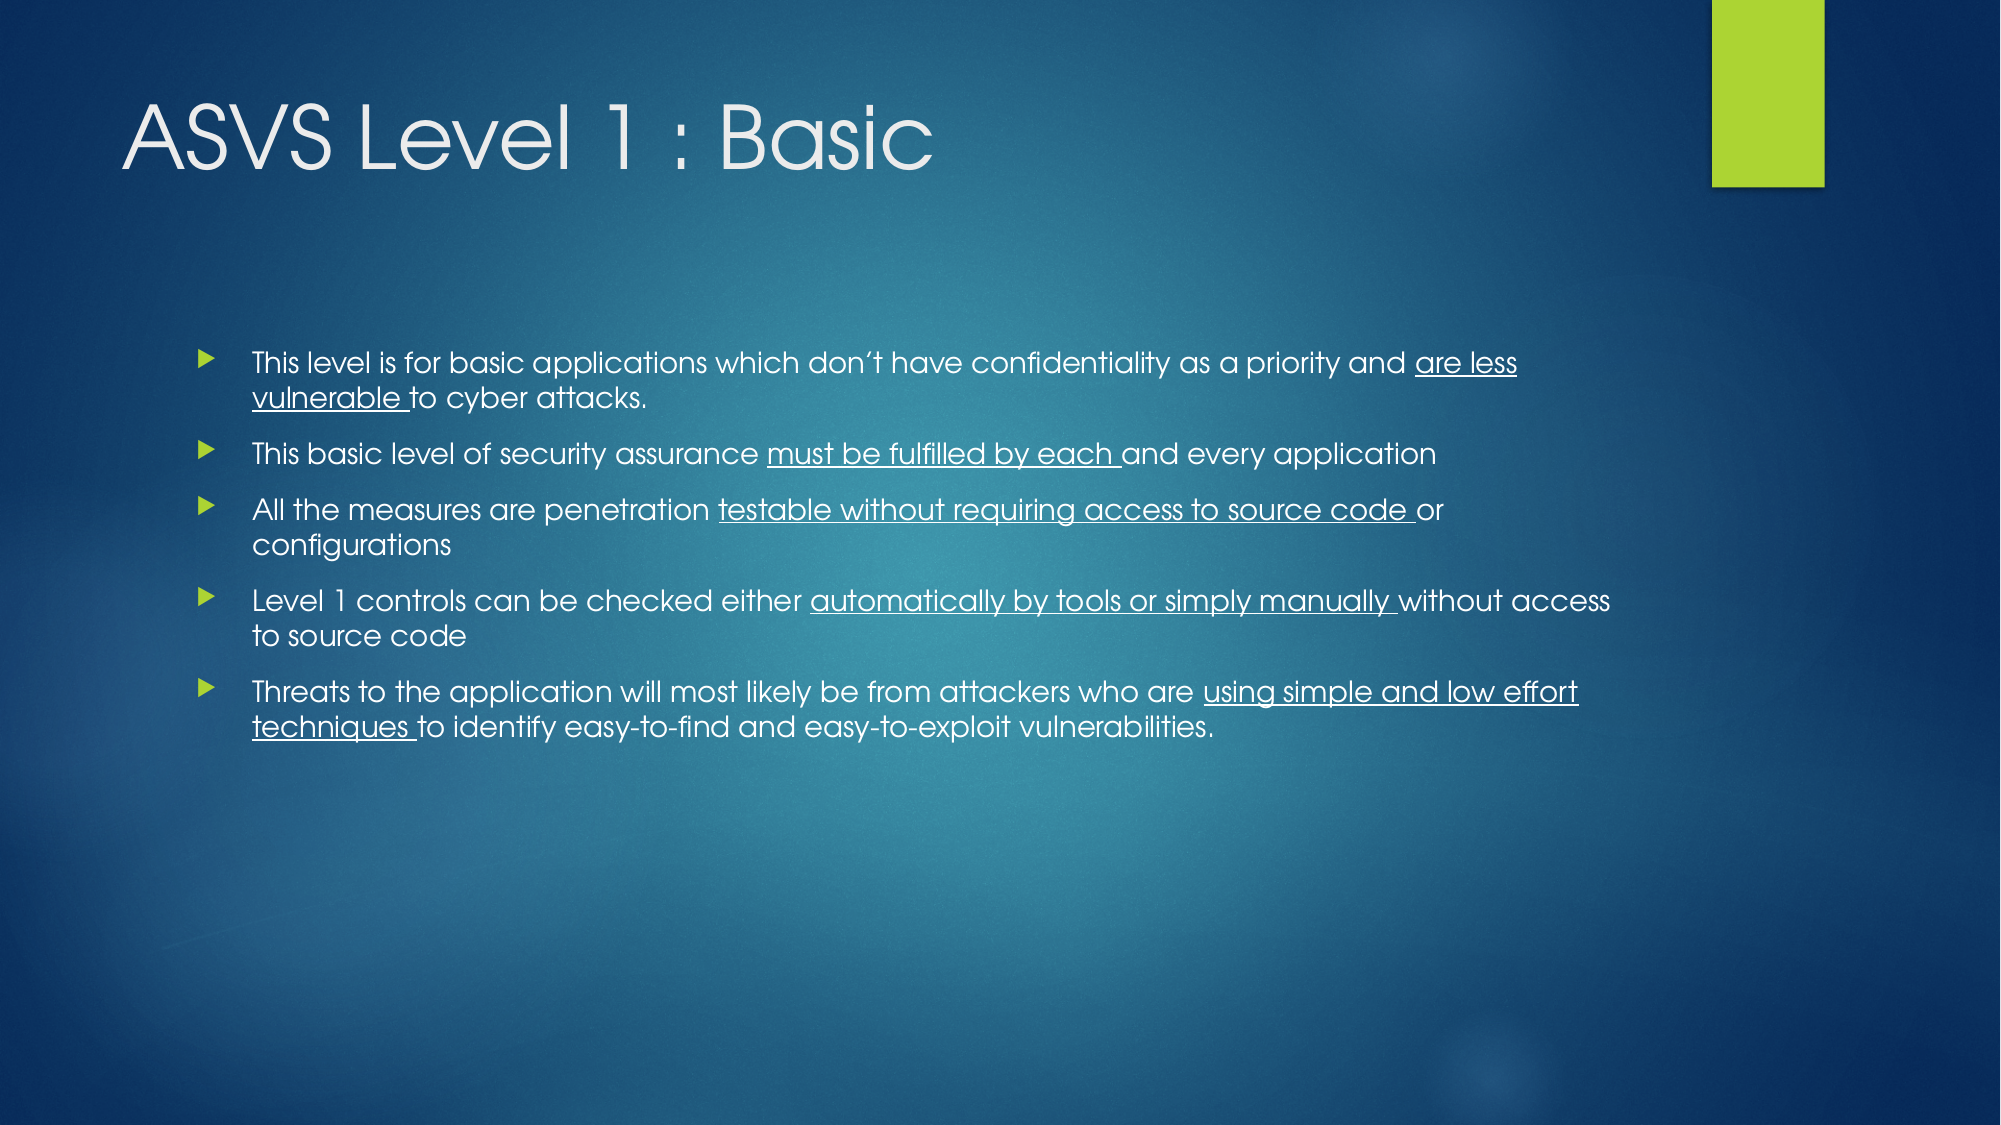

# ASVS Level 1 : Basic
This level is for basic applications which don’t have confidentiality as a priority and are less vulnerable to cyber attacks.
This basic level of security assurance must be fulfilled by each and every application
All the measures are penetration testable without requiring access to source code or configurations
Level 1 controls can be checked either automatically by tools or simply manually without access to source code
Threats to the application will most likely be from attackers who are using simple and low effort techniques to identify easy-to-find and easy-to-exploit vulnerabilities.